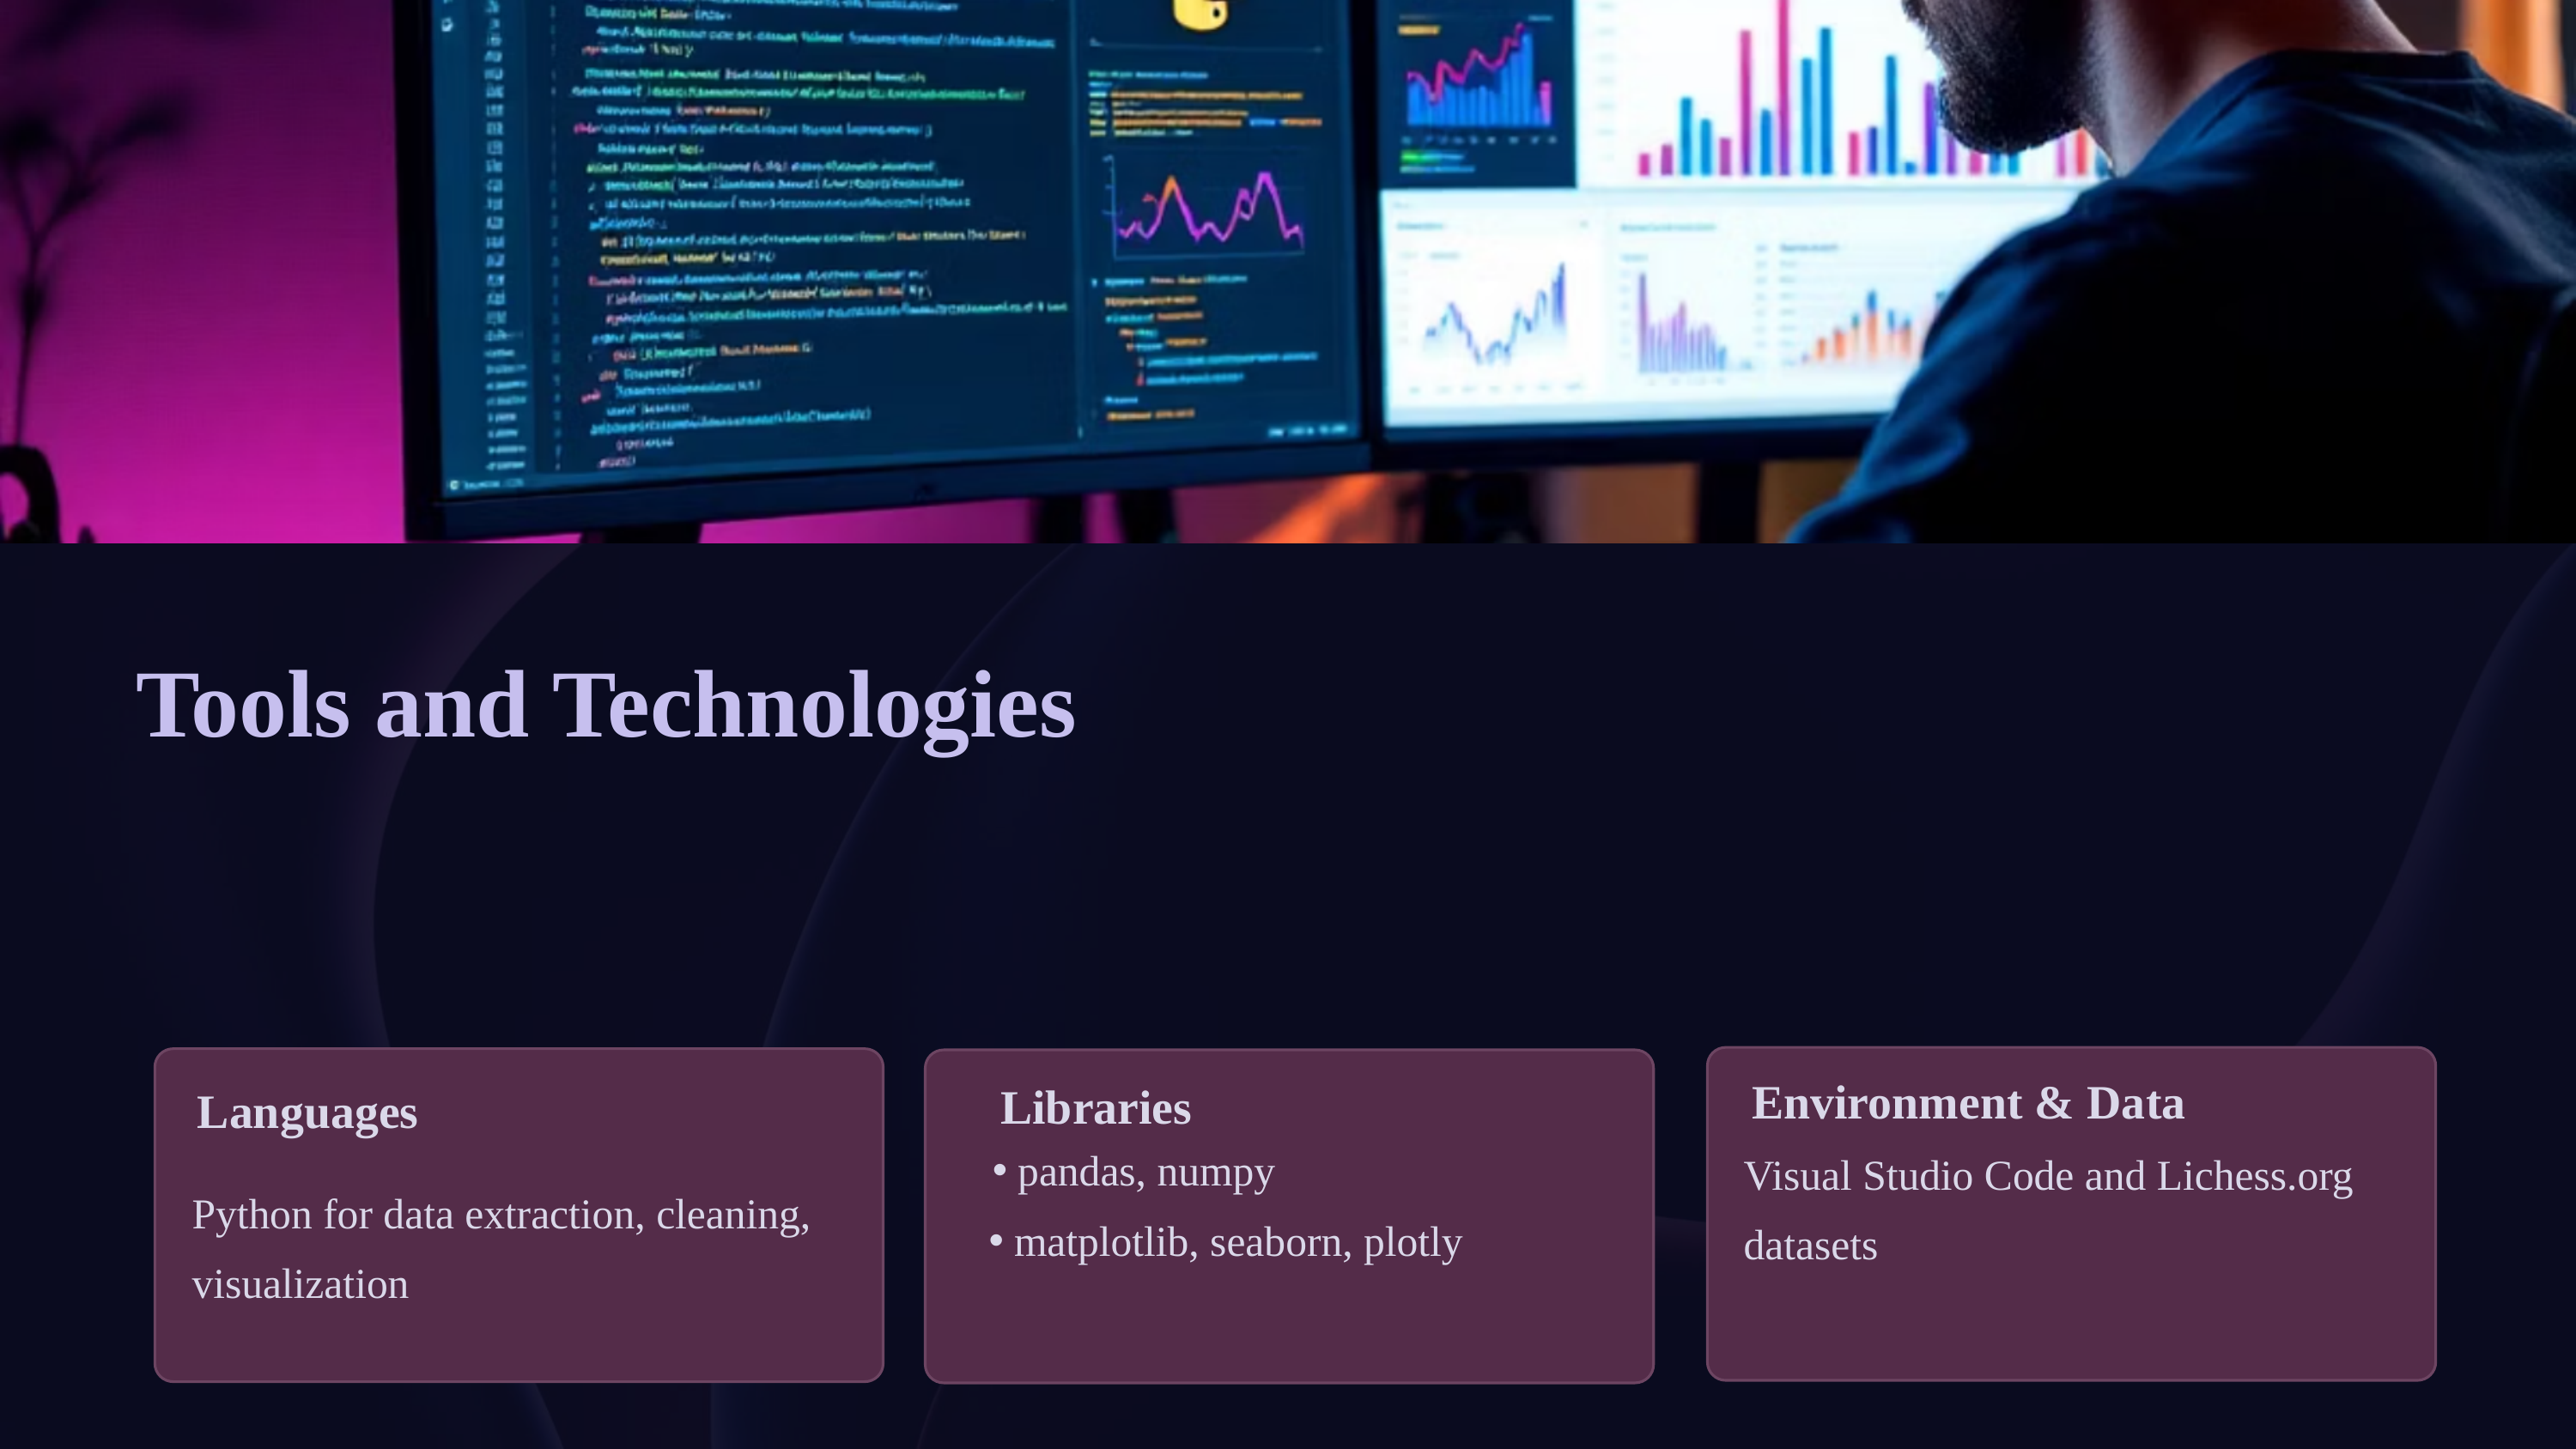

Tools and Technologies

pandas, numpy

Languages

Visual Studio Code and Lichess.org datasets

Python for data extraction, cleaning, visualization

Environment & Data

Libraries

matplotlib, seaborn, plotly